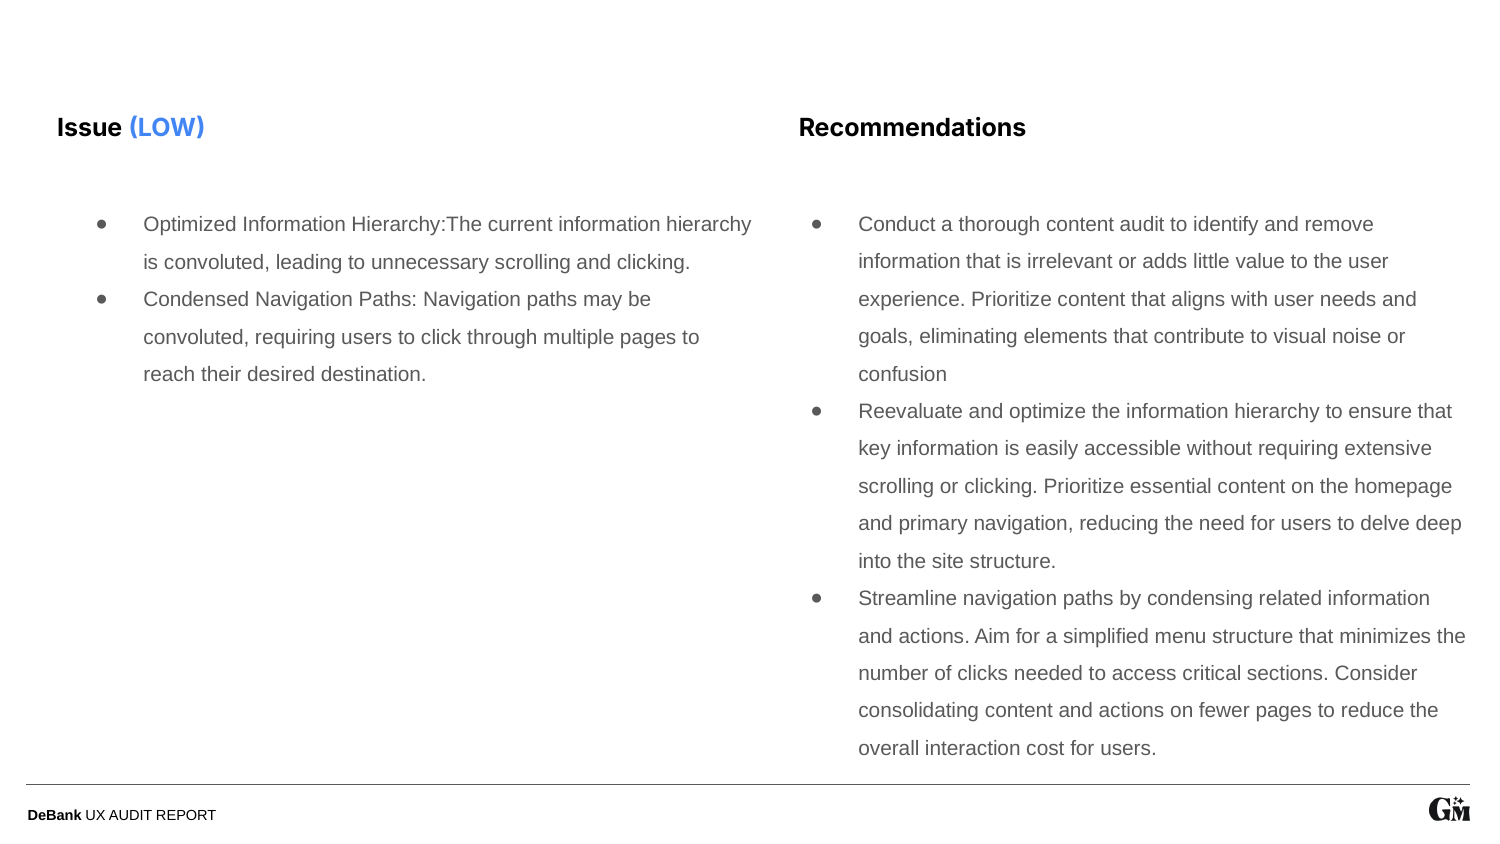

Recommendations
Issue (LOW)
Conduct a thorough content audit to identify and remove information that is irrelevant or adds little value to the user experience. Prioritize content that aligns with user needs and goals, eliminating elements that contribute to visual noise or confusion
Reevaluate and optimize the information hierarchy to ensure that key information is easily accessible without requiring extensive scrolling or clicking. Prioritize essential content on the homepage and primary navigation, reducing the need for users to delve deep into the site structure.
Streamline navigation paths by condensing related information and actions. Aim for a simplified menu structure that minimizes the number of clicks needed to access critical sections. Consider consolidating content and actions on fewer pages to reduce the overall interaction cost for users.
Optimized Information Hierarchy:The current information hierarchy is convoluted, leading to unnecessary scrolling and clicking.
Condensed Navigation Paths: Navigation paths may be convoluted, requiring users to click through multiple pages to reach their desired destination.